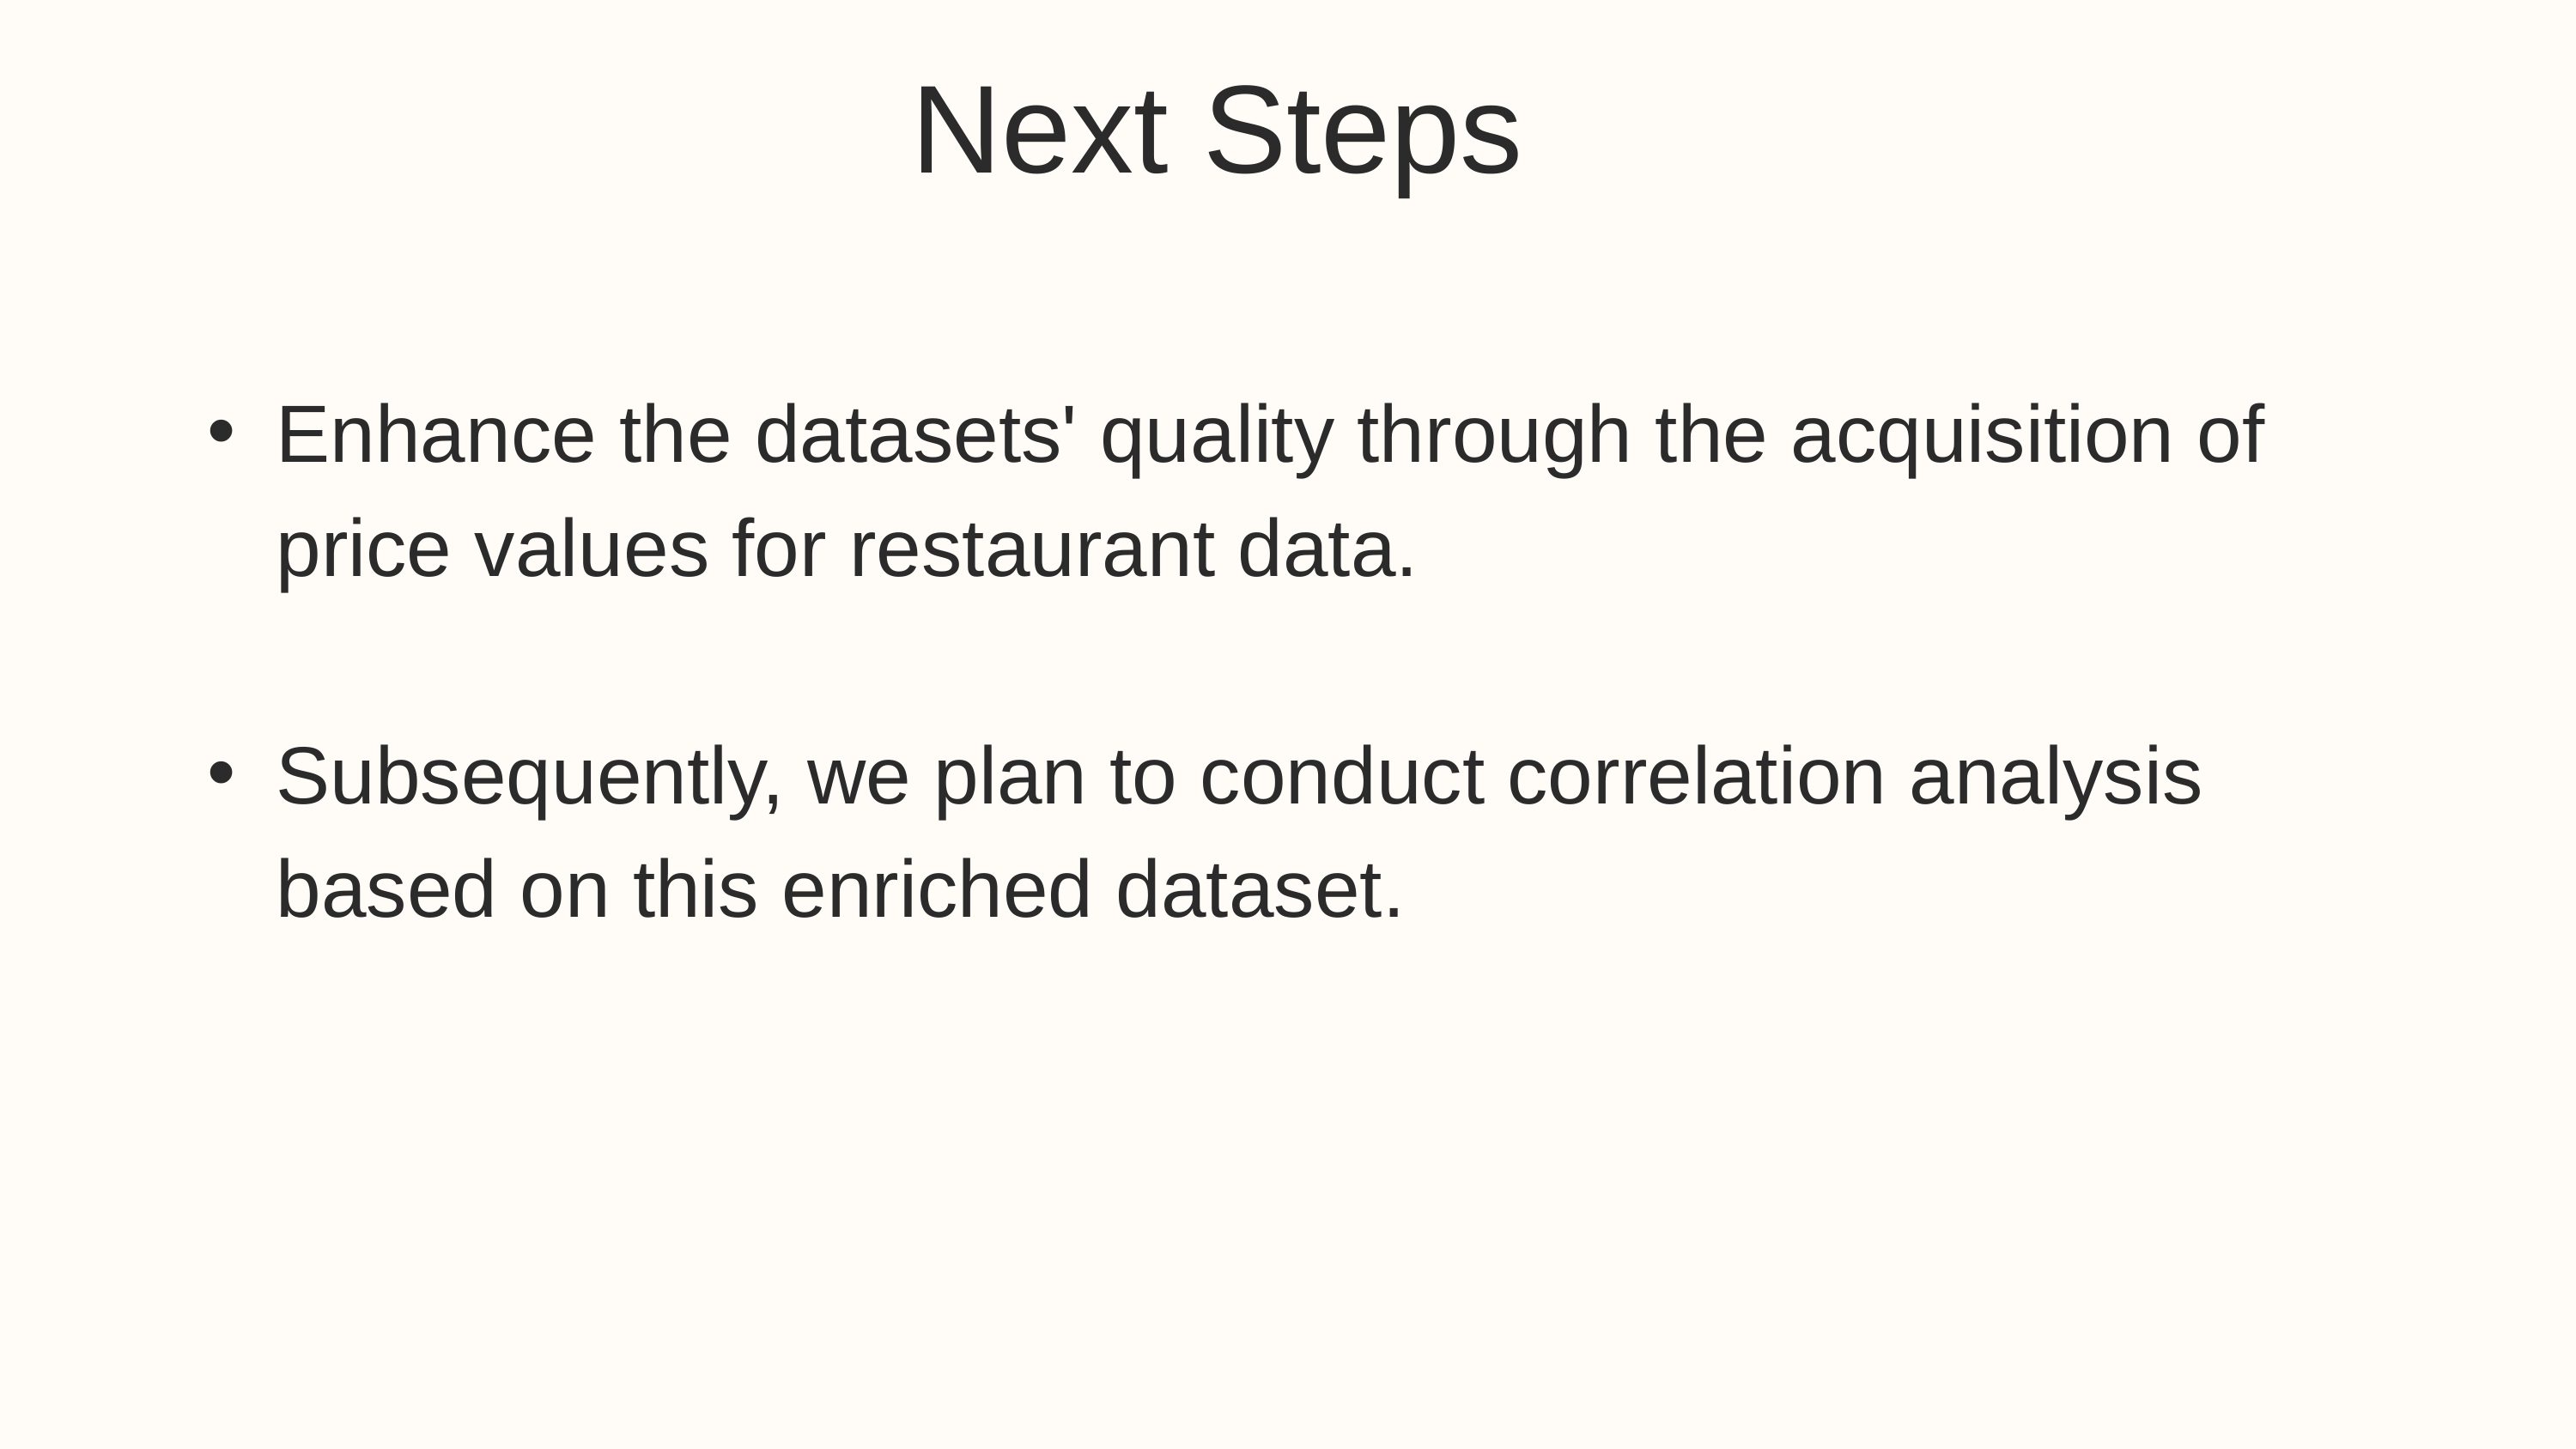

Next Steps
Enhance the datasets' quality through the acquisition of price values for restaurant data.

Subsequently, we plan to conduct correlation analysis based on this enriched dataset.